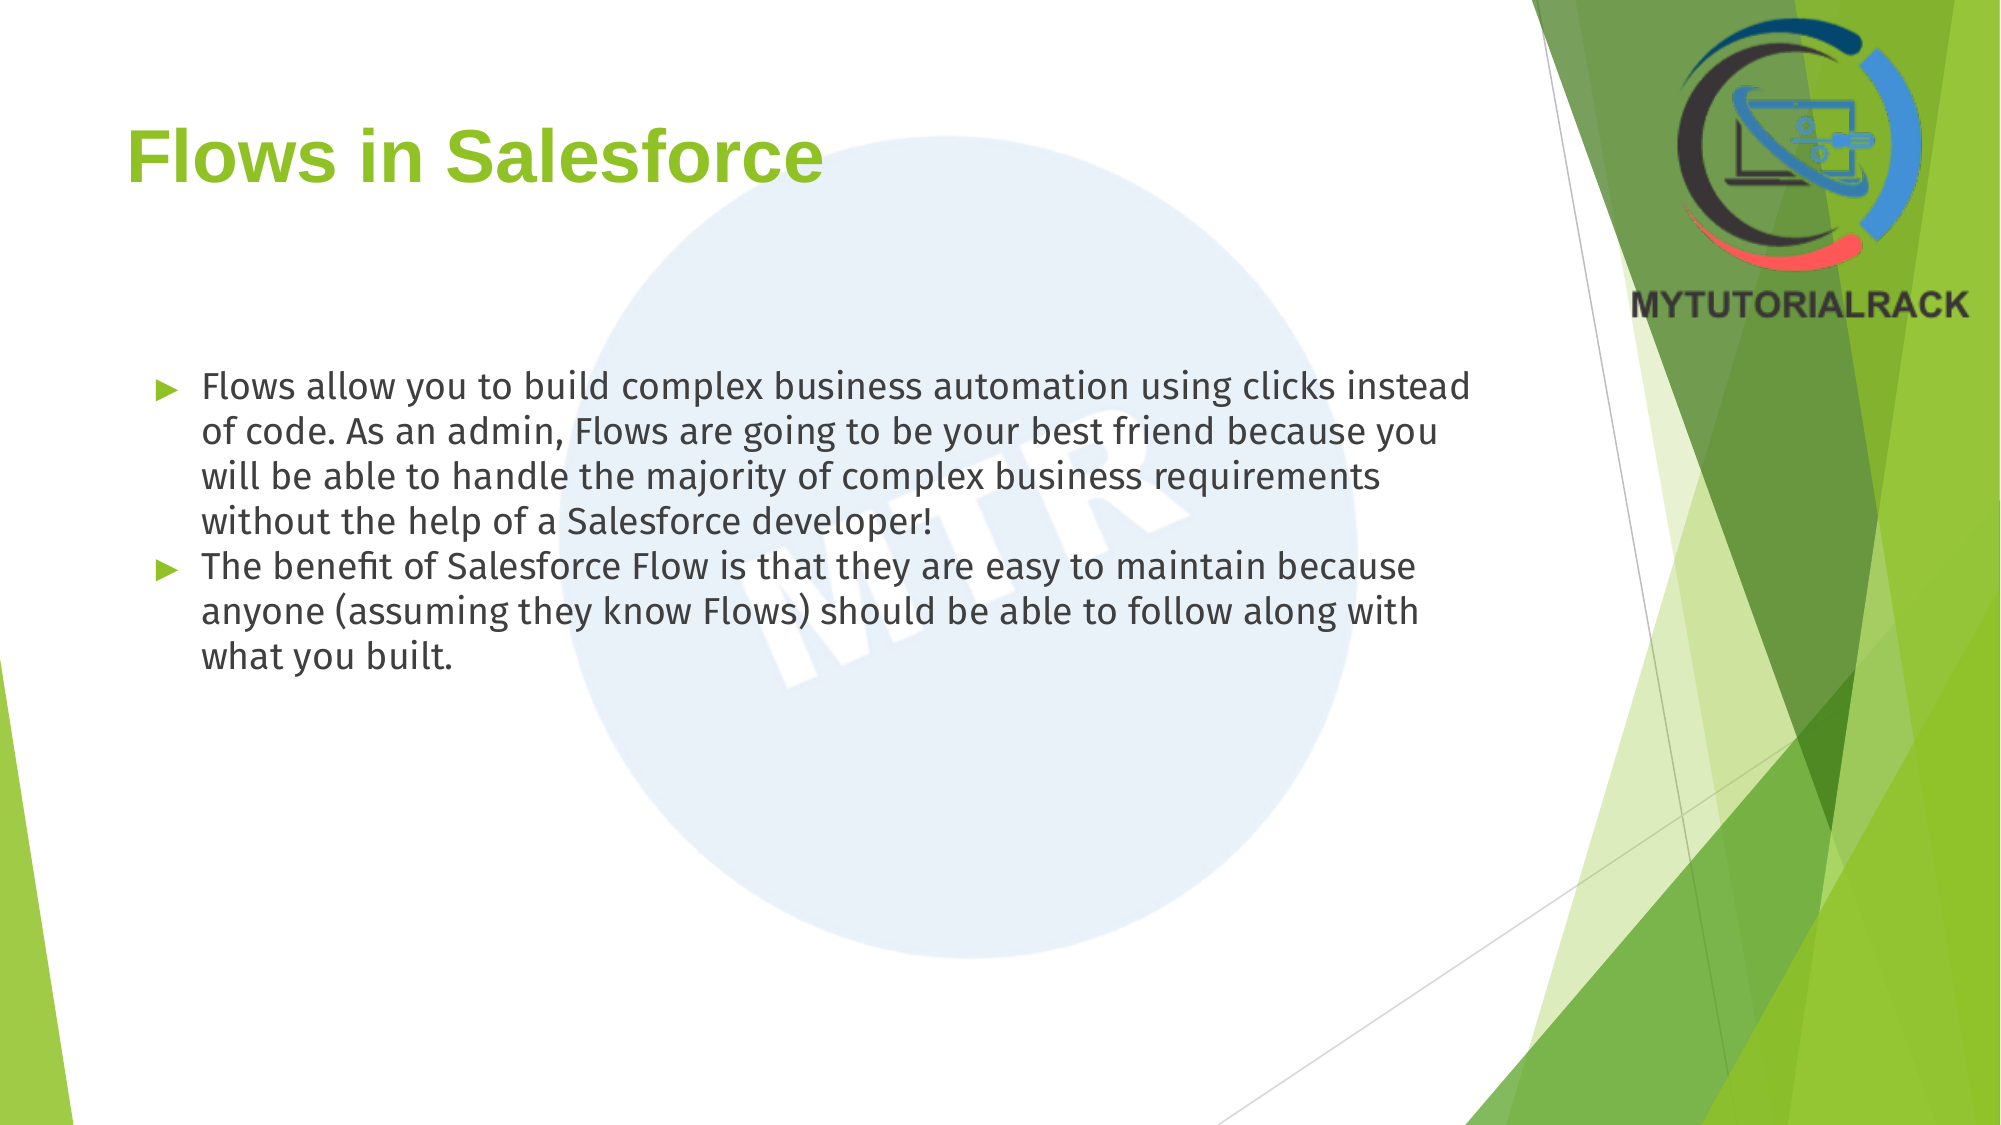

# Flows in Salesforce

Flows allow you to build complex business automation using clicks instead of code. As an admin, Flows are going to be your best friend because you will be able to handle the majority of complex business requirements without the help of a Salesforce developer!
The benefit of Salesforce Flow is that they are easy to maintain because anyone (assuming they know Flows) should be able to follow along with what you built.